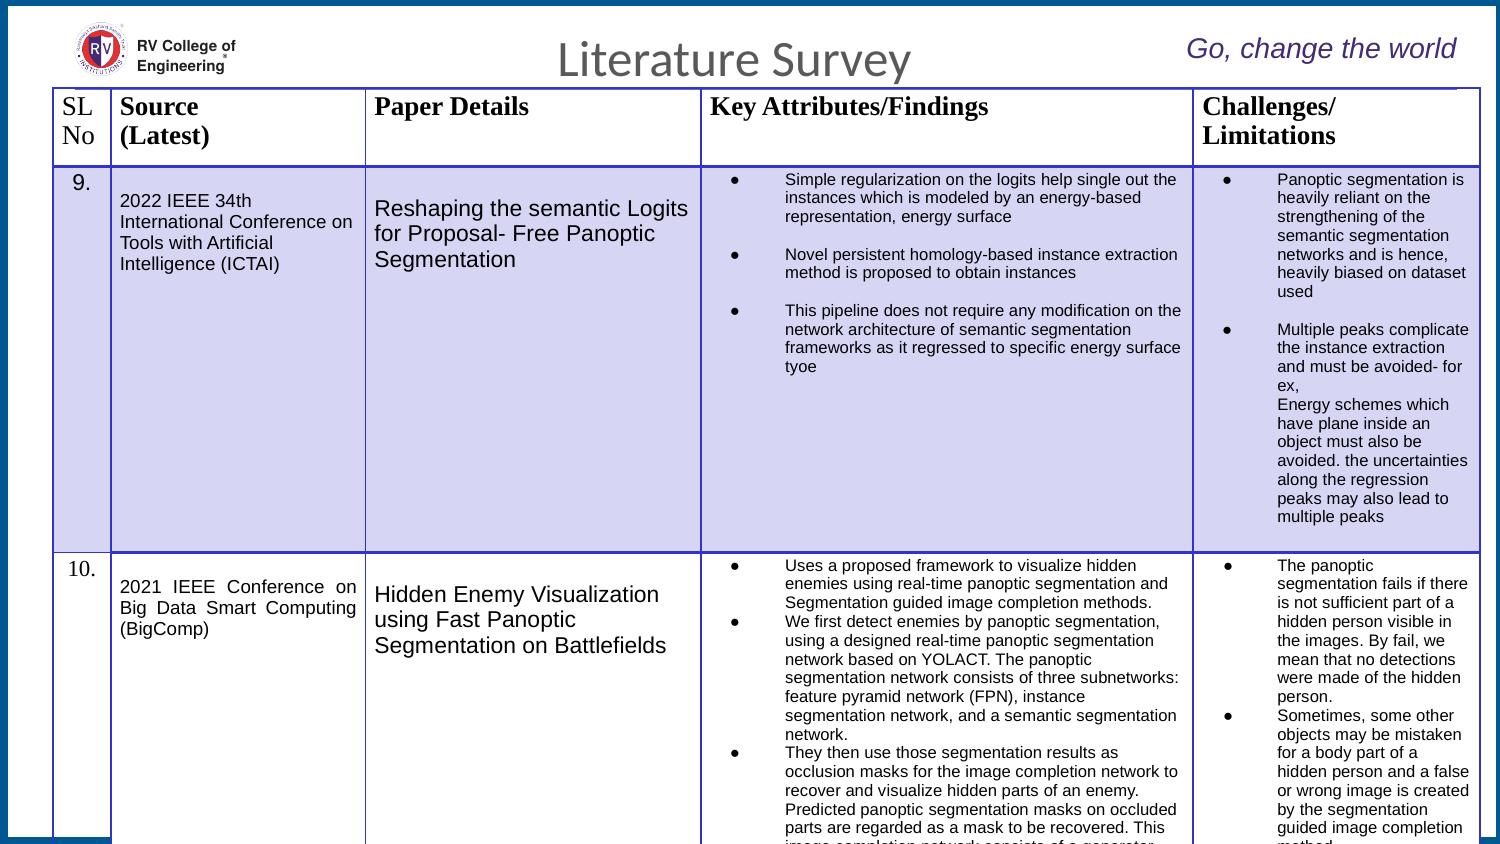

Literature Survey
# Go, change the world
RV College of
Engineering

| SL No | Source (Latest) | Paper Details | Key Attributes/Findings | Challenges/ Limitations |
| --- | --- | --- | --- | --- |
| 9. | 2022 IEEE 34th International Conference on Tools with Artificial Intelligence (ICTAI) | Reshaping the semantic Logits for Proposal- Free Panoptic Segmentation | Simple regularization on the logits help single out the instances which is modeled by an energy-based representation, energy surface Novel persistent homology-based instance extraction method is proposed to obtain instances This pipeline does not require any modification on the network architecture of semantic segmentation frameworks as it regressed to specific energy surface tyoe | Panoptic segmentation is heavily reliant on the strengthening of the semantic segmentation networks and is hence, heavily biased on dataset used Multiple peaks complicate the instance extraction and must be avoided- for ex, Energy schemes which have plane inside an object must also be avoided. the uncertainties along the regression peaks may also lead to multiple peaks |
| 10. | 2021 IEEE Conference on Big Data Smart Computing (BigComp) | Hidden Enemy Visualization using Fast Panoptic Segmentation on Battlefields | Uses a proposed framework to visualize hidden enemies using real-time panoptic segmentation and Segmentation guided image completion methods. We first detect enemies by panoptic segmentation, using a designed real-time panoptic segmentation network based on YOLACT. The panoptic segmentation network consists of three subnetworks: feature pyramid network (FPN), instance segmentation network, and a semantic segmentation network. They then use those segmentation results as occlusion masks for the image completion network to recover and visualize hidden parts of an enemy. Predicted panoptic segmentation masks on occluded parts are regarded as a mask to be recovered. This image completion network consists of a generator network that removes the hidden area and a discriminator that determines the image generated by the generator and the original image. | The panoptic segmentation fails if there is not sufficient part of a hidden person visible in the images. By fail, we mean that no detections were made of the hidden person. Sometimes, some other objects may be mistaken for a body part of a hidden person and a false or wrong image is created by the segmentation guided image completion method. |

7